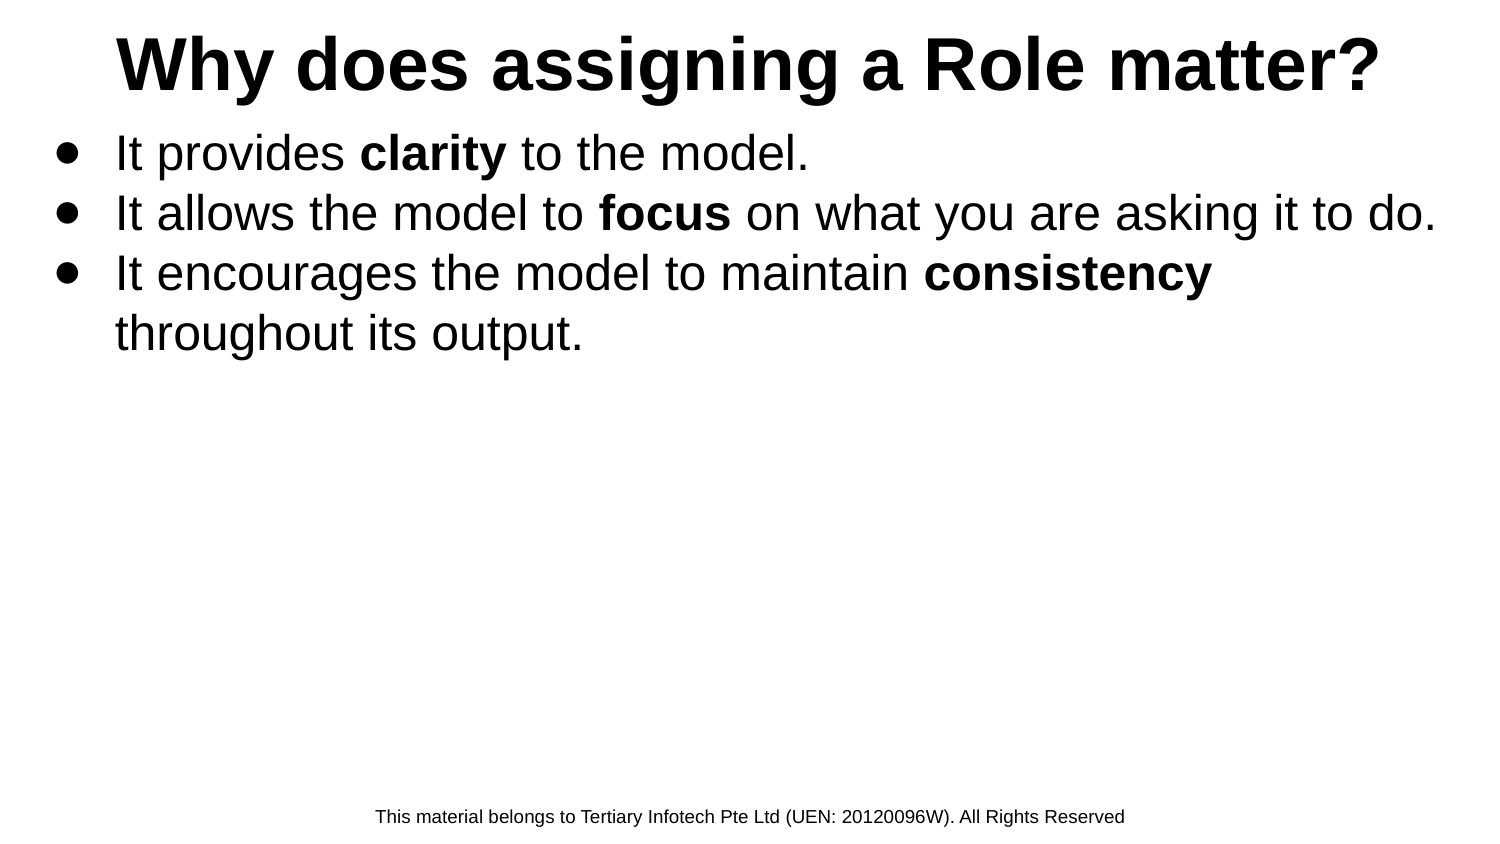

# Why does assigning a Role matter?
It provides clarity to the model.
It allows the model to focus on what you are asking it to do.
It encourages the model to maintain consistency throughout its output.